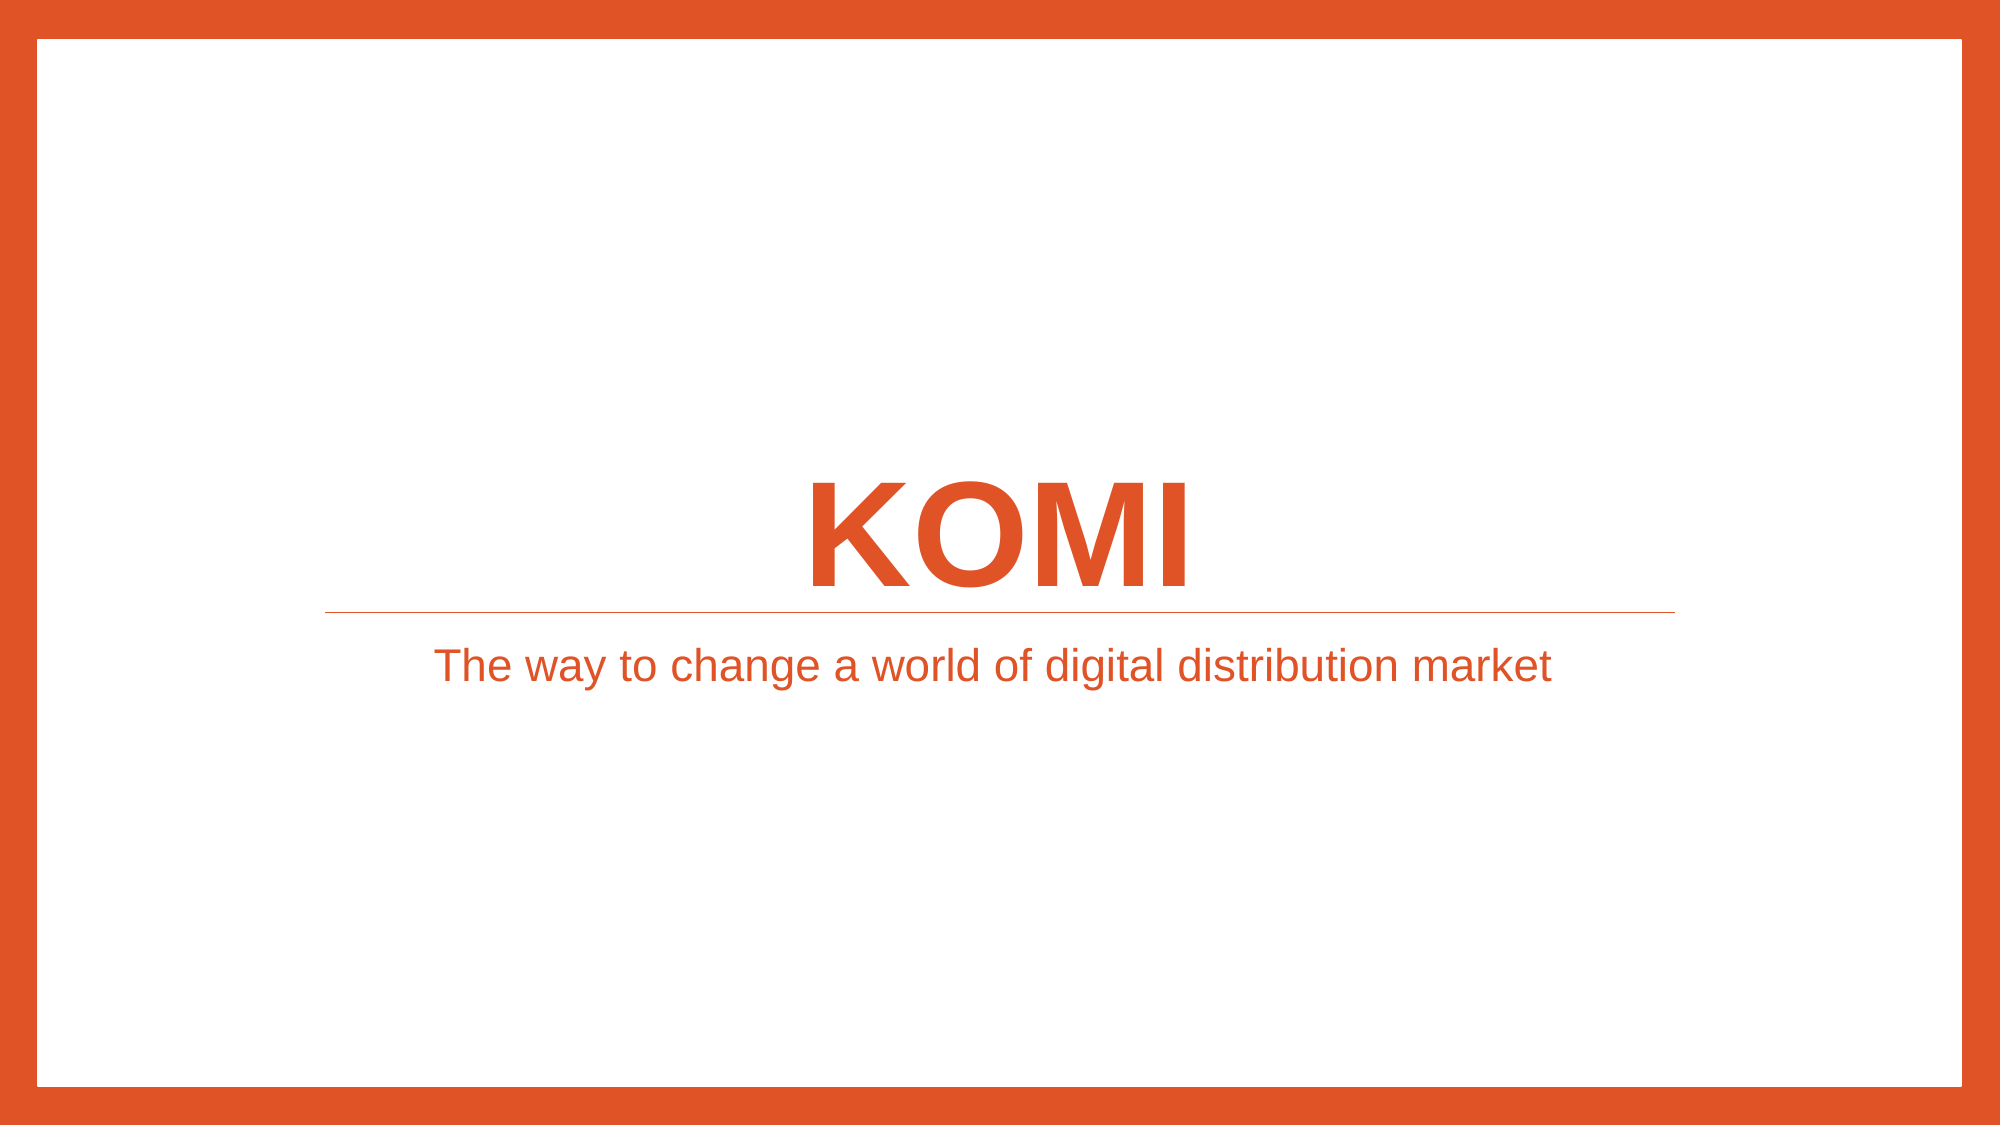

# komi
The way to change a world of digital distribution market